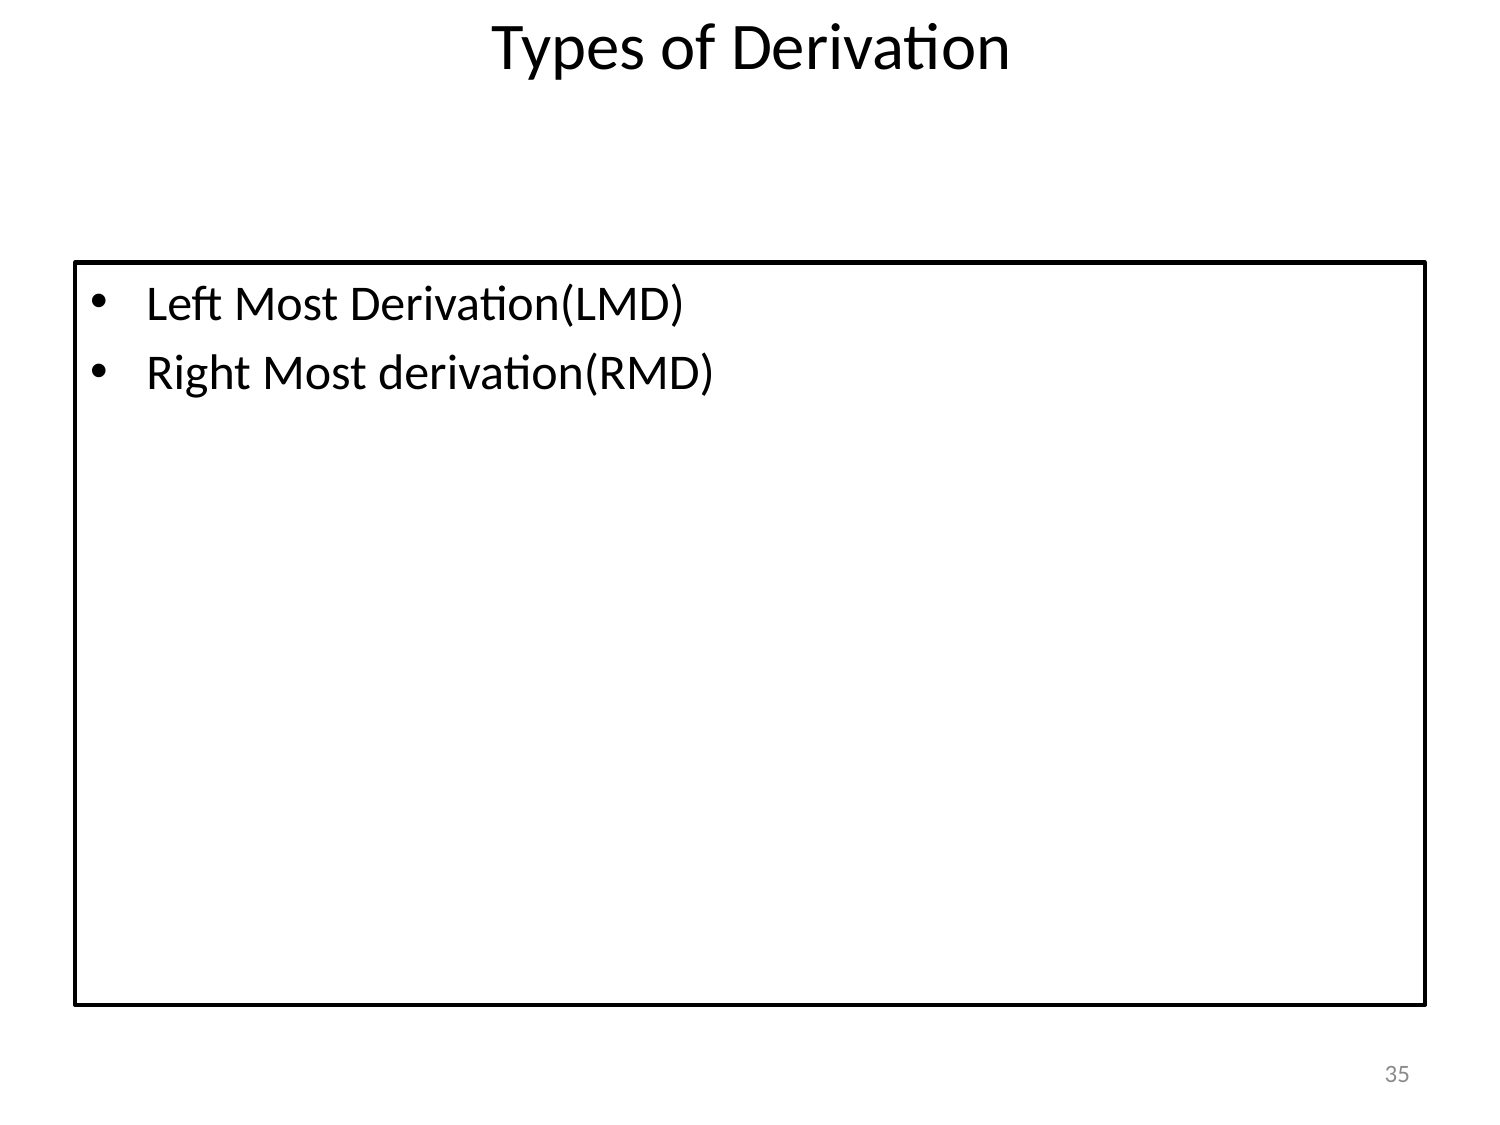

# Types of Derivation
Left Most Derivation(LMD)
Right Most derivation(RMD)
35